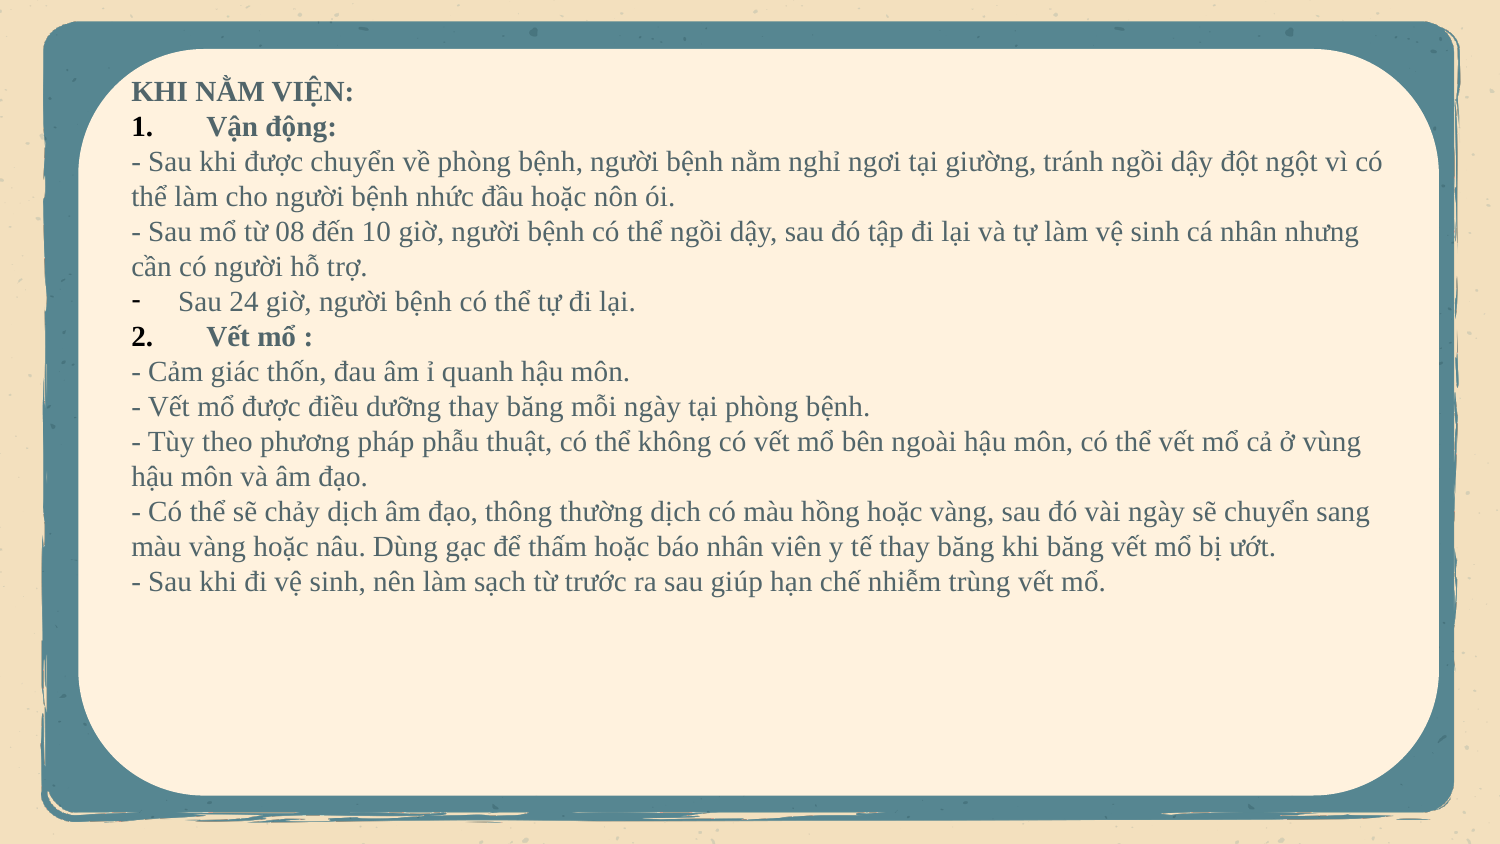

KHI NẰM VIỆN:
Vận động:
- Sau khi được chuyển về phòng bệnh, người bệnh nằm nghỉ ngơi tại giường, tránh ngồi dậy đột ngột vì có thể làm cho người bệnh nhức đầu hoặc nôn ói.
- Sau mổ từ 08 đến 10 giờ, người bệnh có thể ngồi dậy, sau đó tập đi lại và tự làm vệ sinh cá nhân nhưng cần có người hỗ trợ.
Sau 24 giờ, người bệnh có thể tự đi lại.
Vết mổ :
- Cảm giác thốn, đau âm ỉ quanh hậu môn.
- Vết mổ được điều dưỡng thay băng mỗi ngày tại phòng bệnh.
- Tùy theo phương pháp phẫu thuật, có thể không có vết mổ bên ngoài hậu môn, có thể vết mổ cả ở vùng hậu môn và âm đạo.
- Có thể sẽ chảy dịch âm đạo, thông thường dịch có màu hồng hoặc vàng, sau đó vài ngày sẽ chuyển sang màu vàng hoặc nâu. Dùng gạc để thấm hoặc báo nhân viên y tế thay băng khi băng vết mổ bị ướt.
- Sau khi đi vệ sinh, nên làm sạch từ trước ra sau giúp hạn chế nhiễm trùng vết mổ.